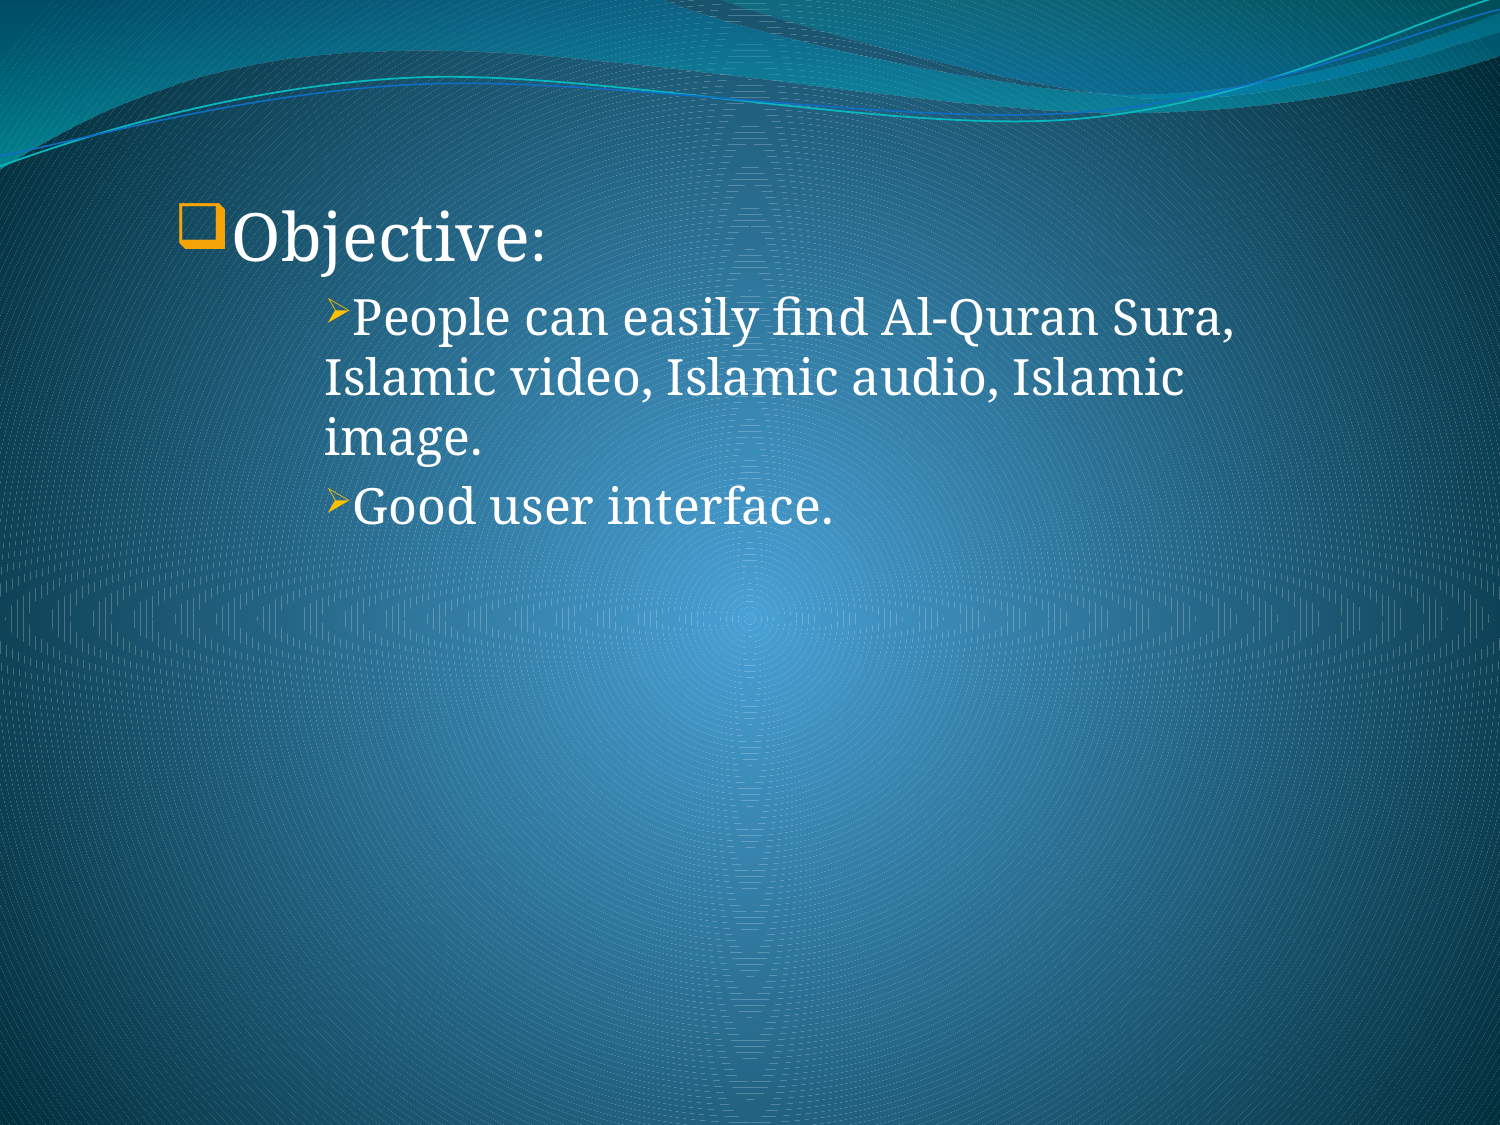

Objective:
People can easily find Al-Quran Sura, Islamic video, Islamic audio, Islamic image.
Good user interface.